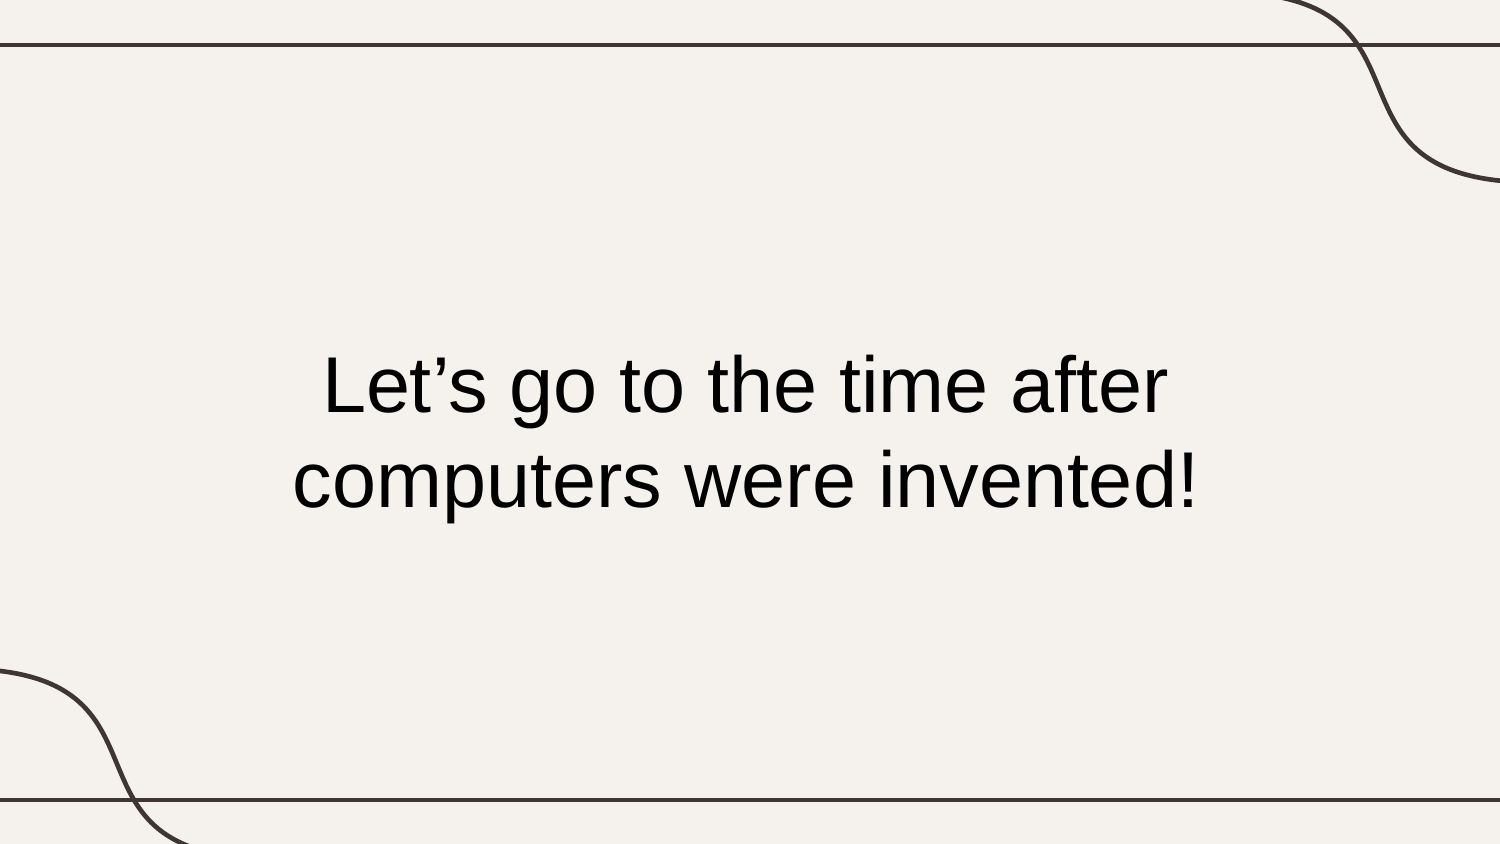

# Let’s go to the time after computers were invented!